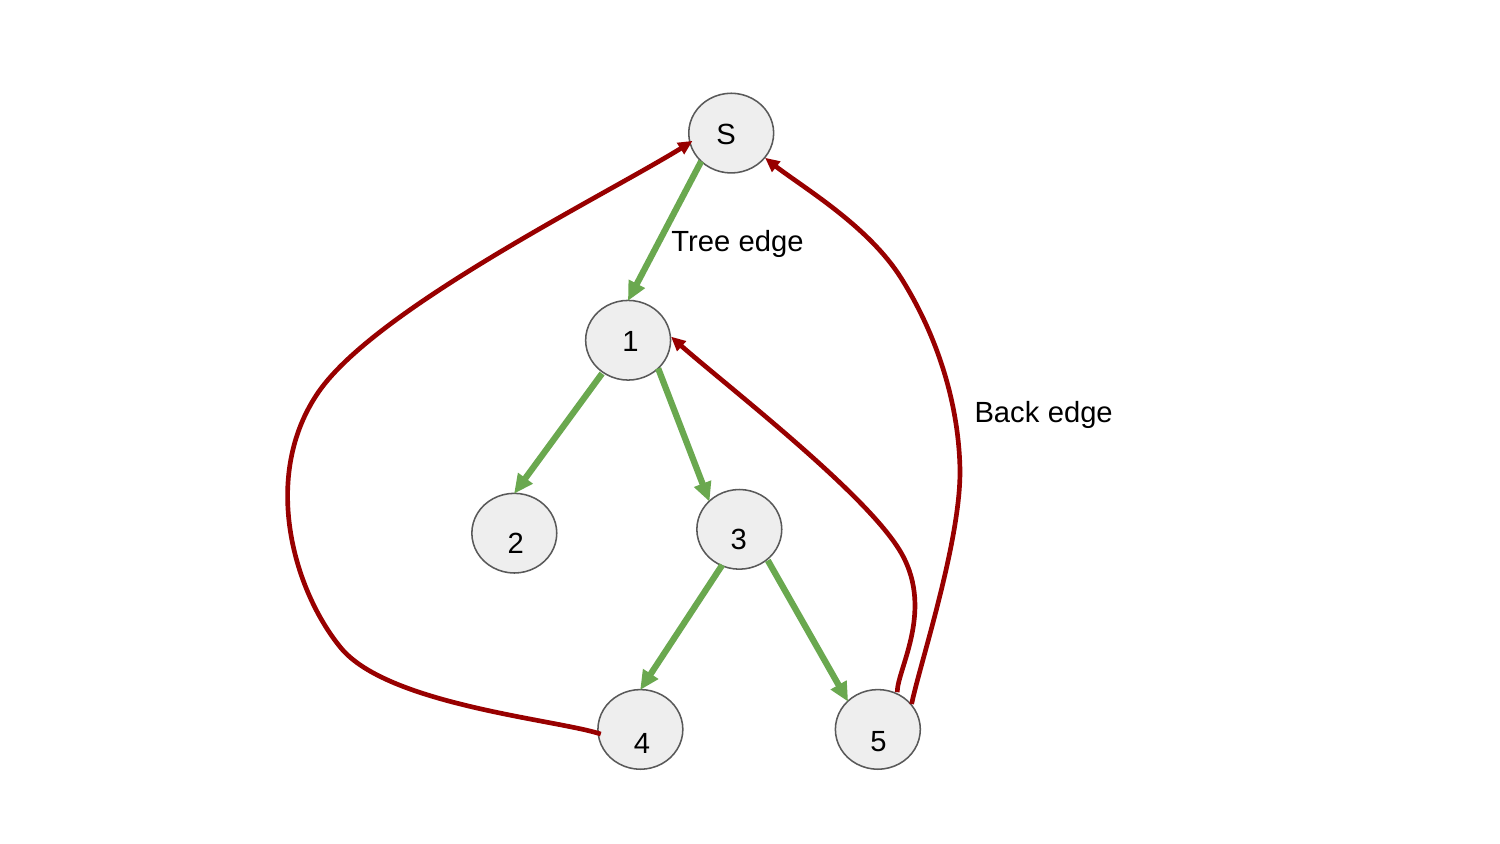

S

Tree edge

1

Back edge

3
2

5
4